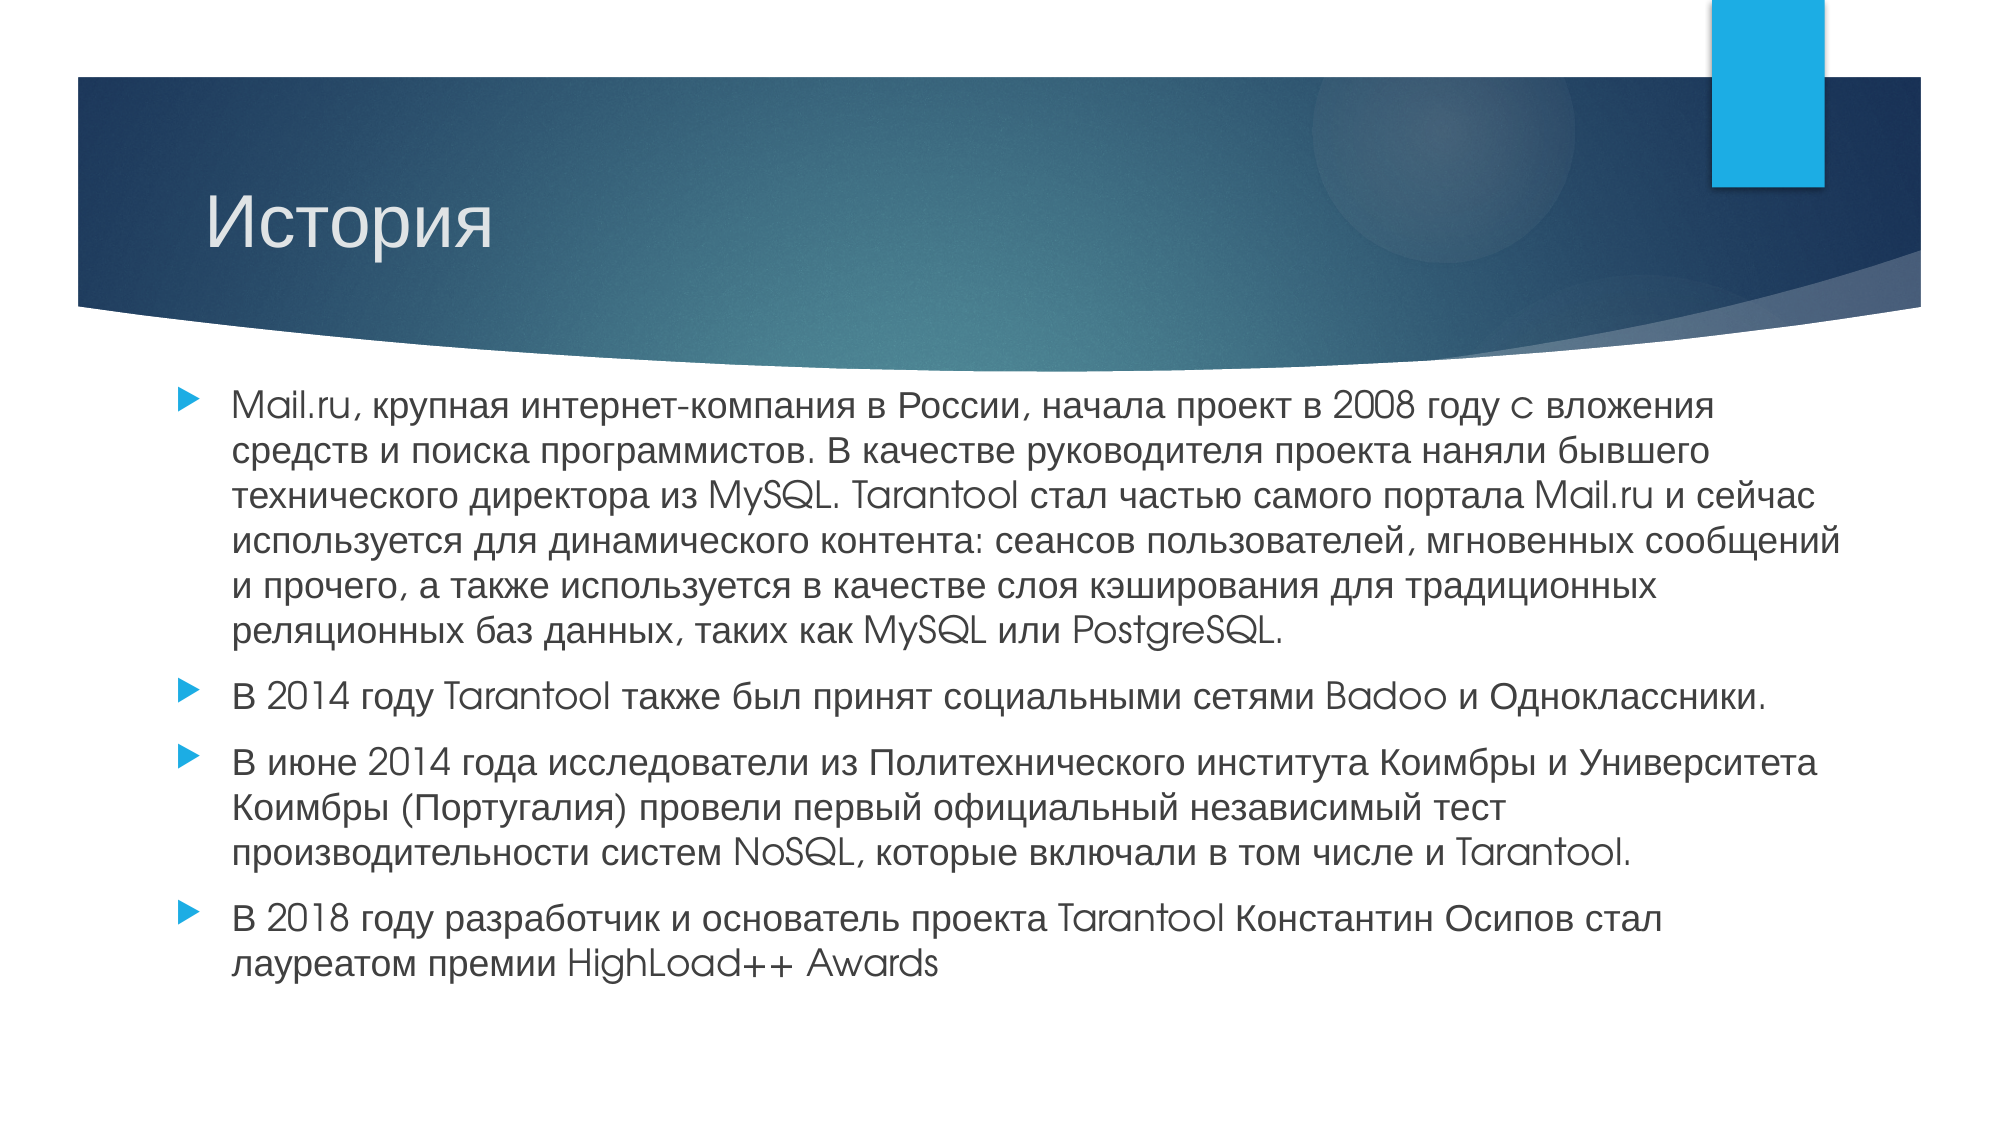

# История
Mail.ru, крупная интернет-компания в России, начала проект в 2008 году c вложения средств и поиска программистов. В качестве руководителя проекта наняли бывшего технического директора из MySQL. Tarantool стал частью самого портала Mail.ru и сейчас используется для динамического контента: сеансов пользователей, мгновенных сообщений и прочего, а также используется в качестве слоя кэширования для традиционных реляционных баз данных, таких как MySQL или PostgreSQL.
В 2014 году Tarantool также был принят социальными сетями Badoo и Одноклассники.
В июне 2014 года исследователи из Политехнического института Коимбры и Университета Коимбры (Португалия) провели первый официальный независимый тест производительности систем NoSQL, которые включали в том числе и Tarantool.
В 2018 году разработчик и основатель проекта Tarantool Константин Осипов стал лауреатом премии HighLoad++ Awards